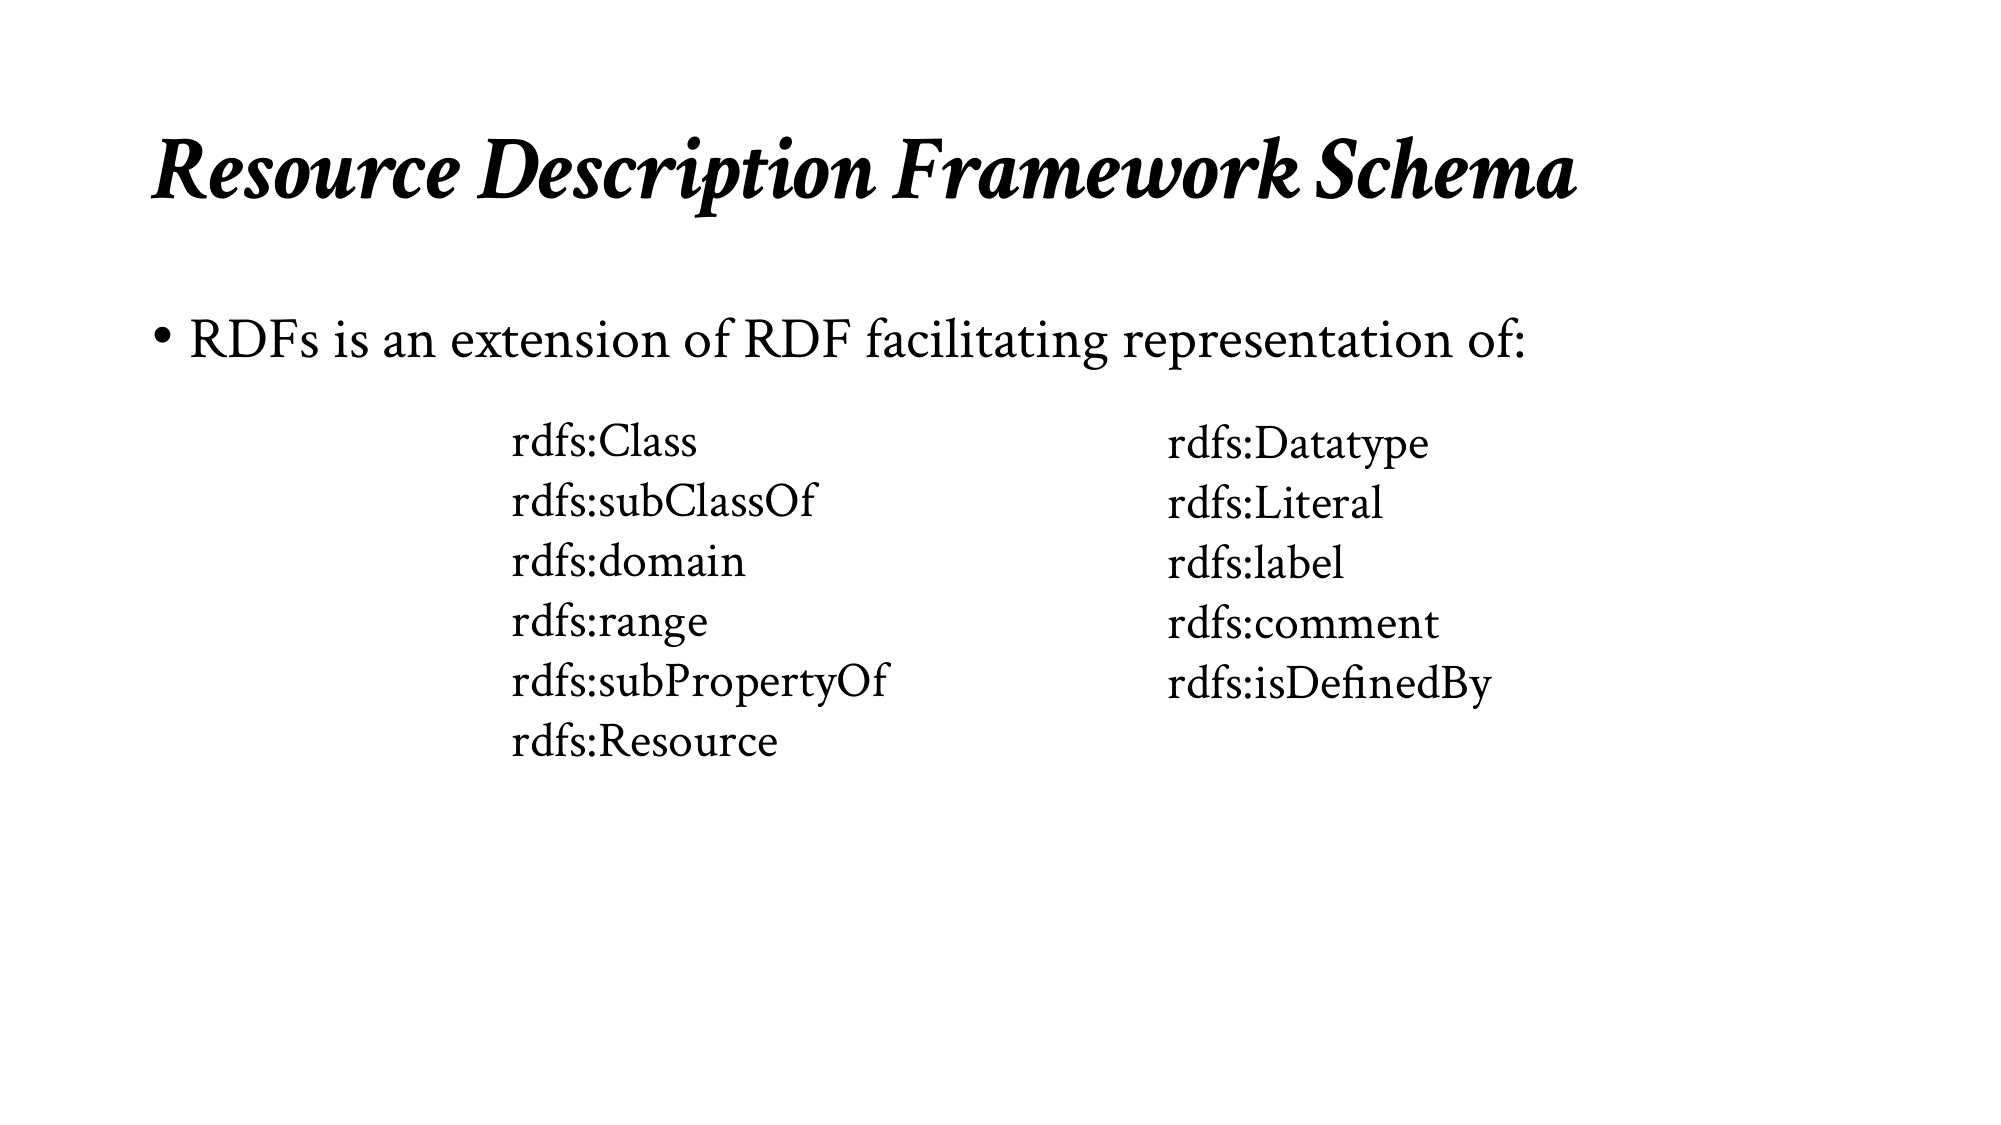

# Resource Description Framework Schema
RDFs is an extension of RDF facilitating representation of:
rdfs:Class
rdfs:subClassOf
rdfs:domain
rdfs:range
rdfs:subPropertyOf
rdfs:Resource

rdfs:Datatype
rdfs:Literal
rdfs:label
rdfs:comment
rdfs:isDefinedBy